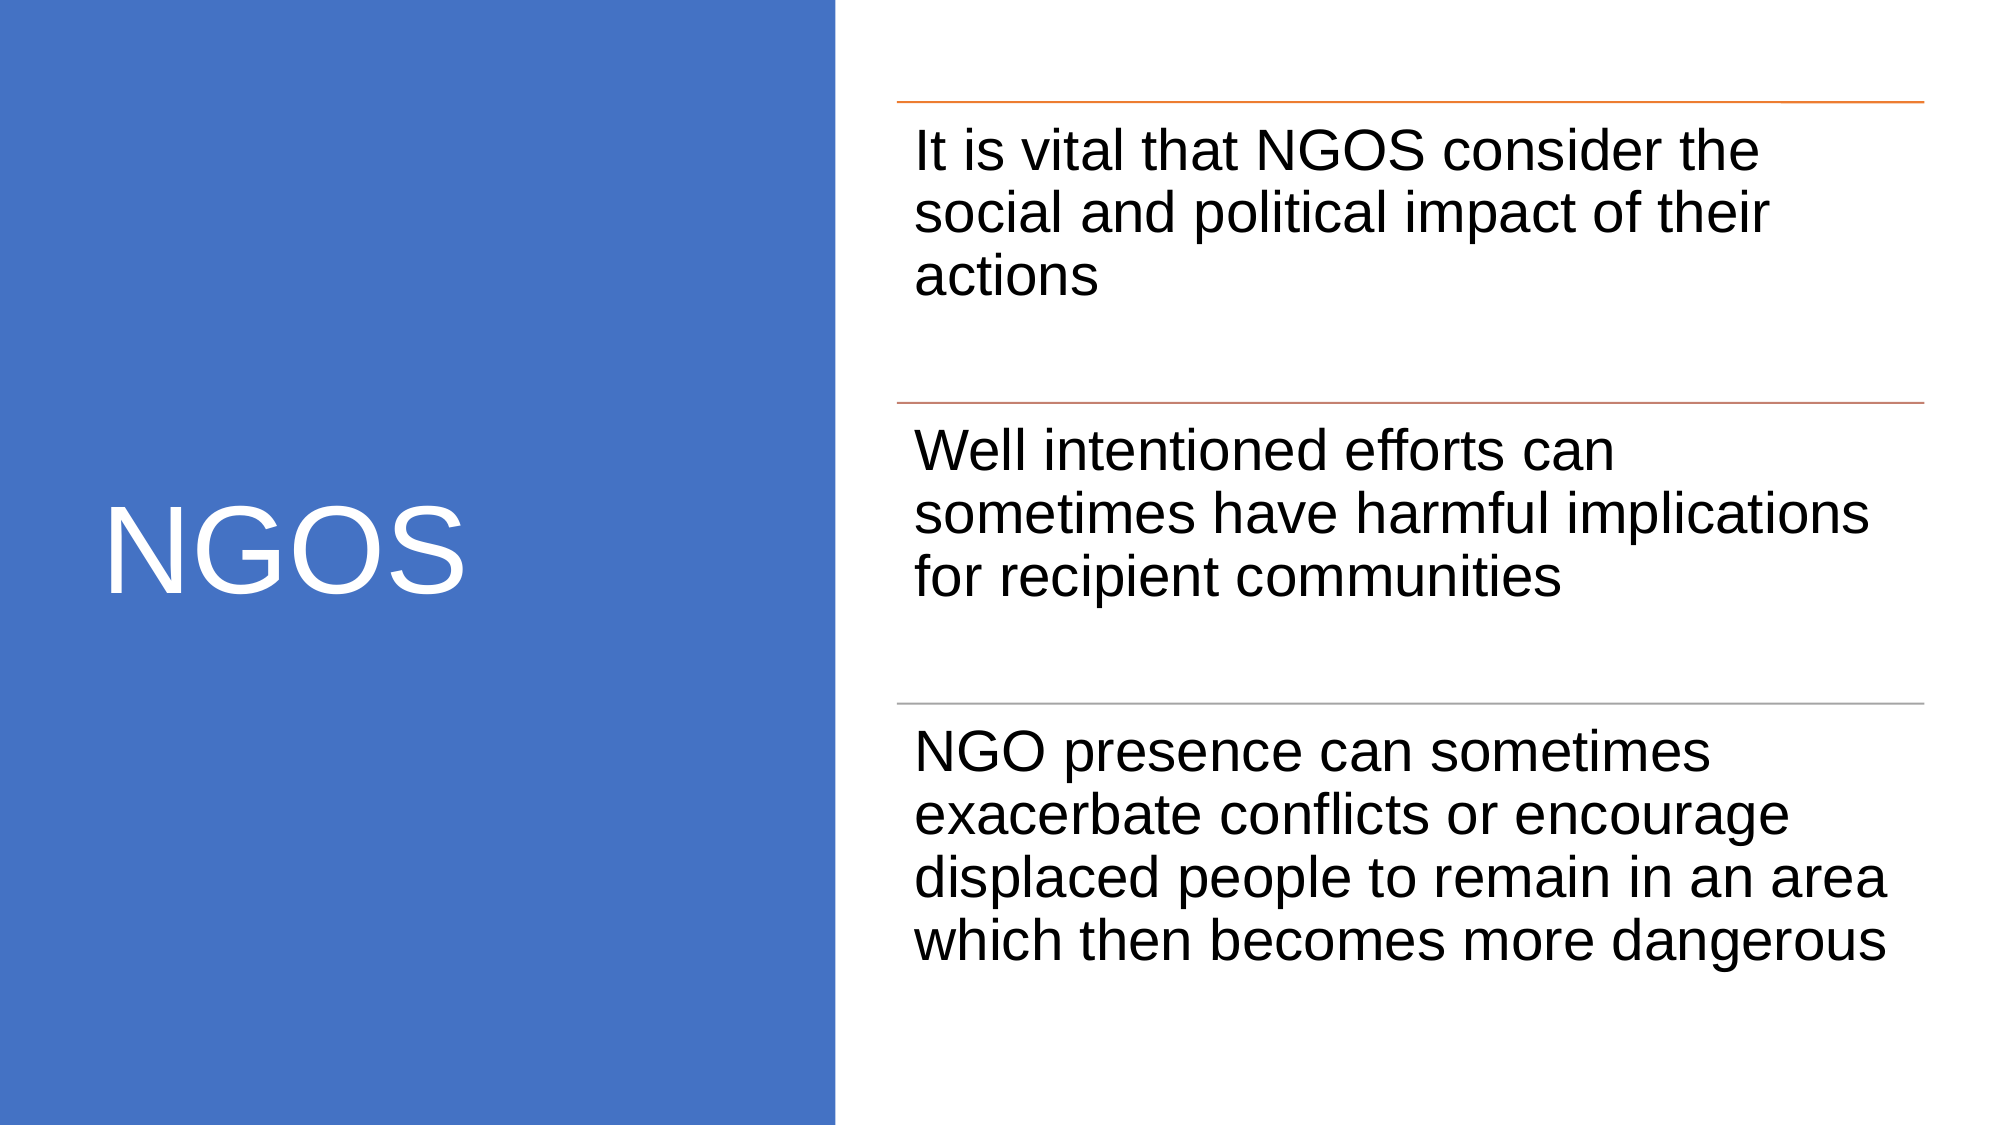

# NGOS
It is vital that NGOS consider the social and political impact of their actions
Well intentioned efforts can sometimes have harmful implications for recipient communities
NGO presence can sometimes exacerbate conflicts or encourage displaced people to remain in an area which then becomes more dangerous